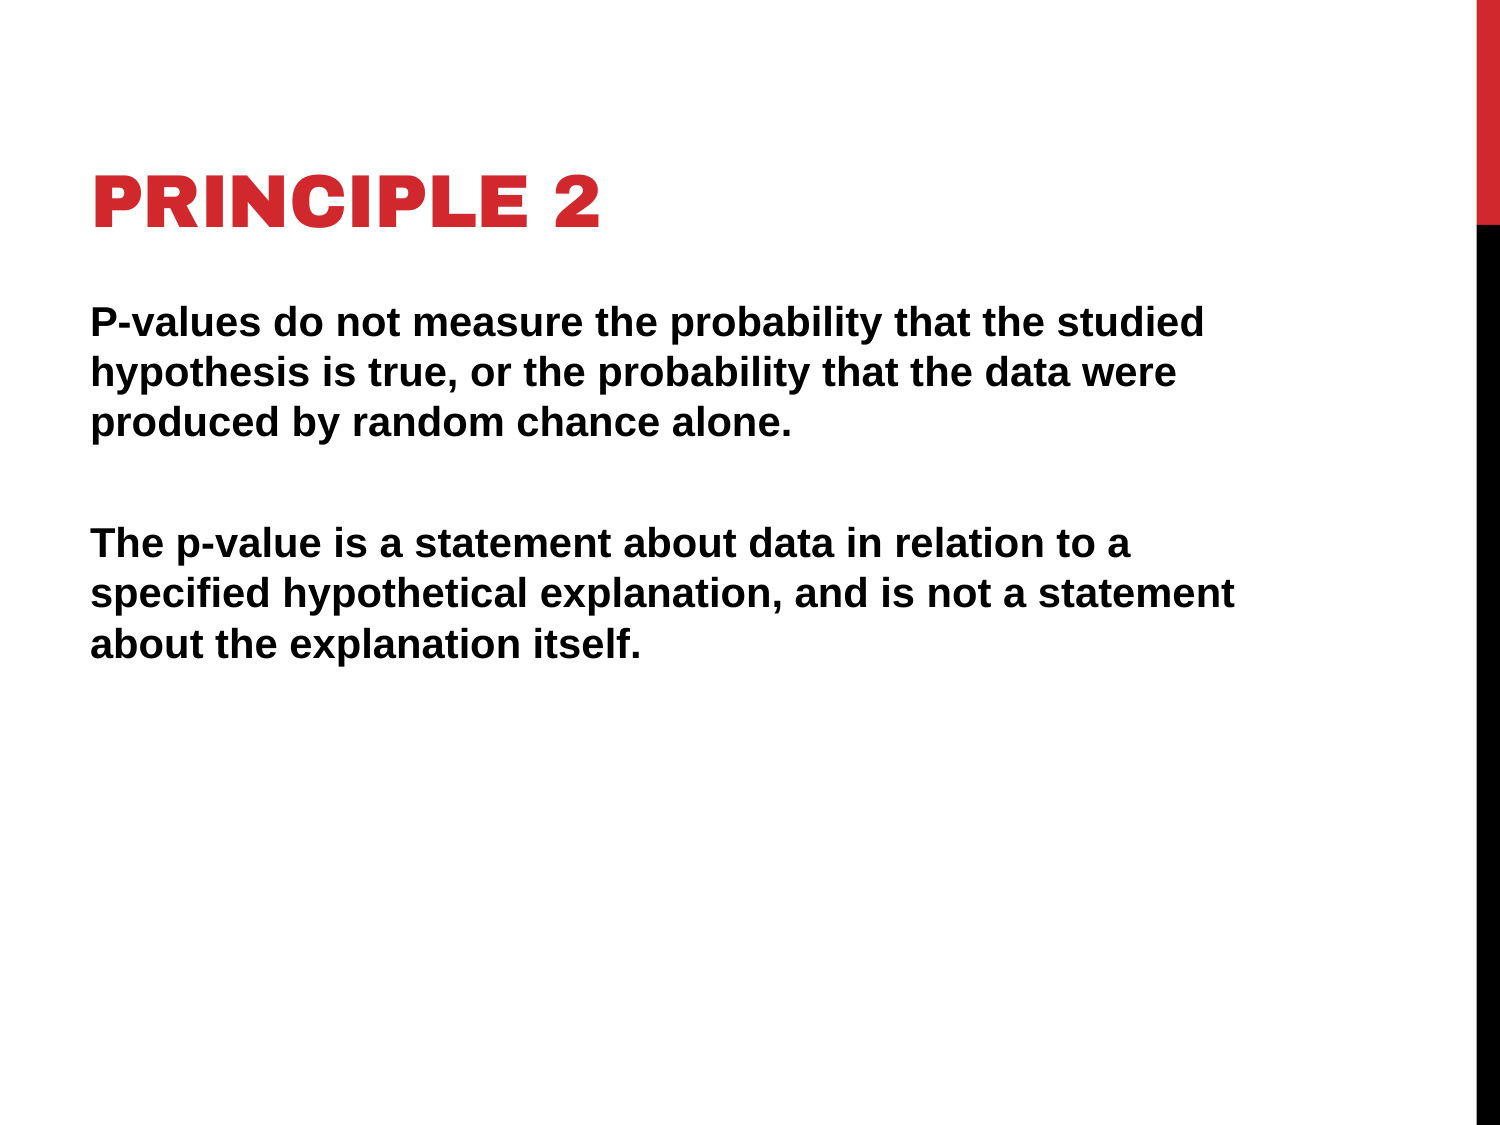

# Principle 2
P-values do not measure the probability that the studied hypothesis is true, or the probability that the data were produced by random chance alone.
The p-value is a statement about data in relation to a specified hypothetical explanation, and is not a statement about the explanation itself.